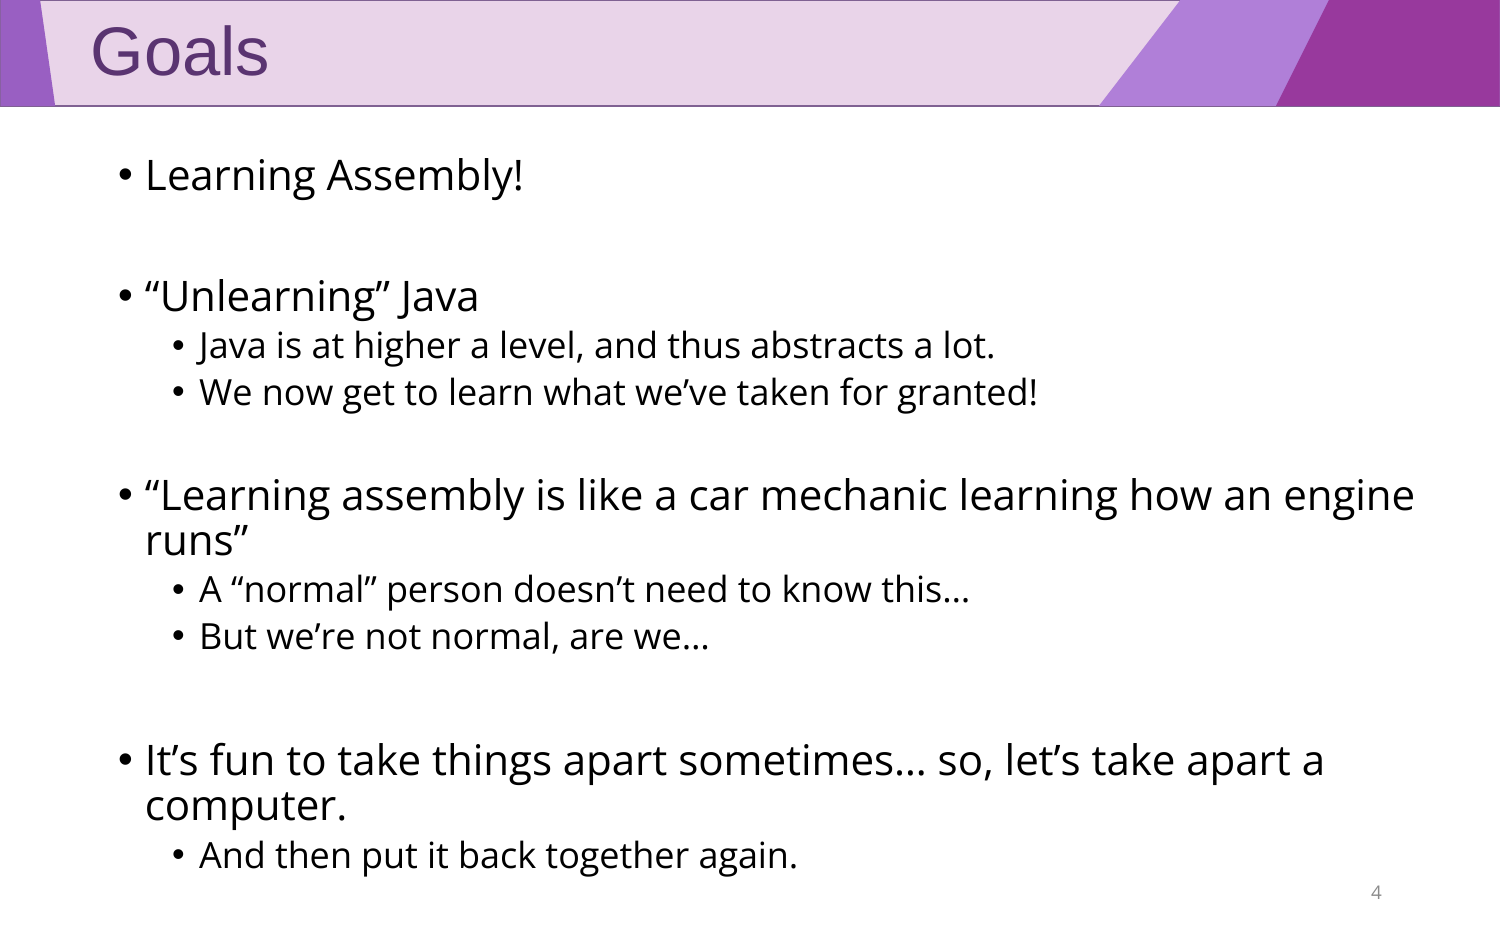

# Goals
Learning Assembly!

“Unlearning” Java
Java is at higher a level, and thus abstracts a lot.
We now get to learn what we’ve taken for granted!

“Learning assembly is like a car mechanic learning how an engine runs”
A “normal” person doesn’t need to know this…
But we’re not normal, are we…

It’s fun to take things apart sometimes… so, let’s take apart a computer.
And then put it back together again.
4